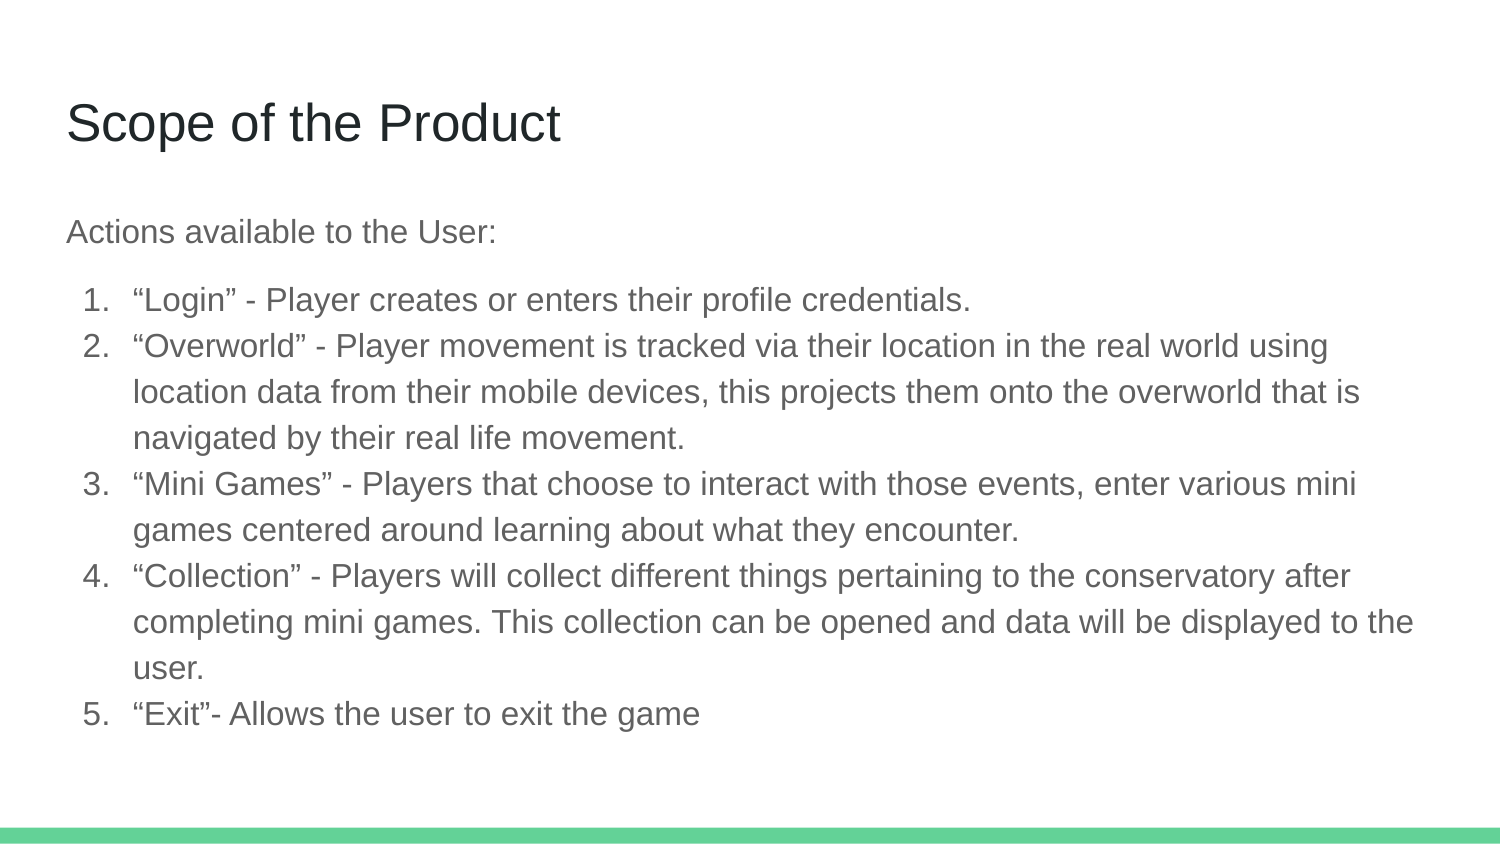

# Scope of the Product
Actions available to the User:
“Login” - Player creates or enters their profile credentials.
“Overworld” - Player movement is tracked via their location in the real world using location data from their mobile devices, this projects them onto the overworld that is navigated by their real life movement.
“Mini Games” - Players that choose to interact with those events, enter various mini games centered around learning about what they encounter.
“Collection” - Players will collect different things pertaining to the conservatory after completing mini games. This collection can be opened and data will be displayed to the user.
“Exit”- Allows the user to exit the game